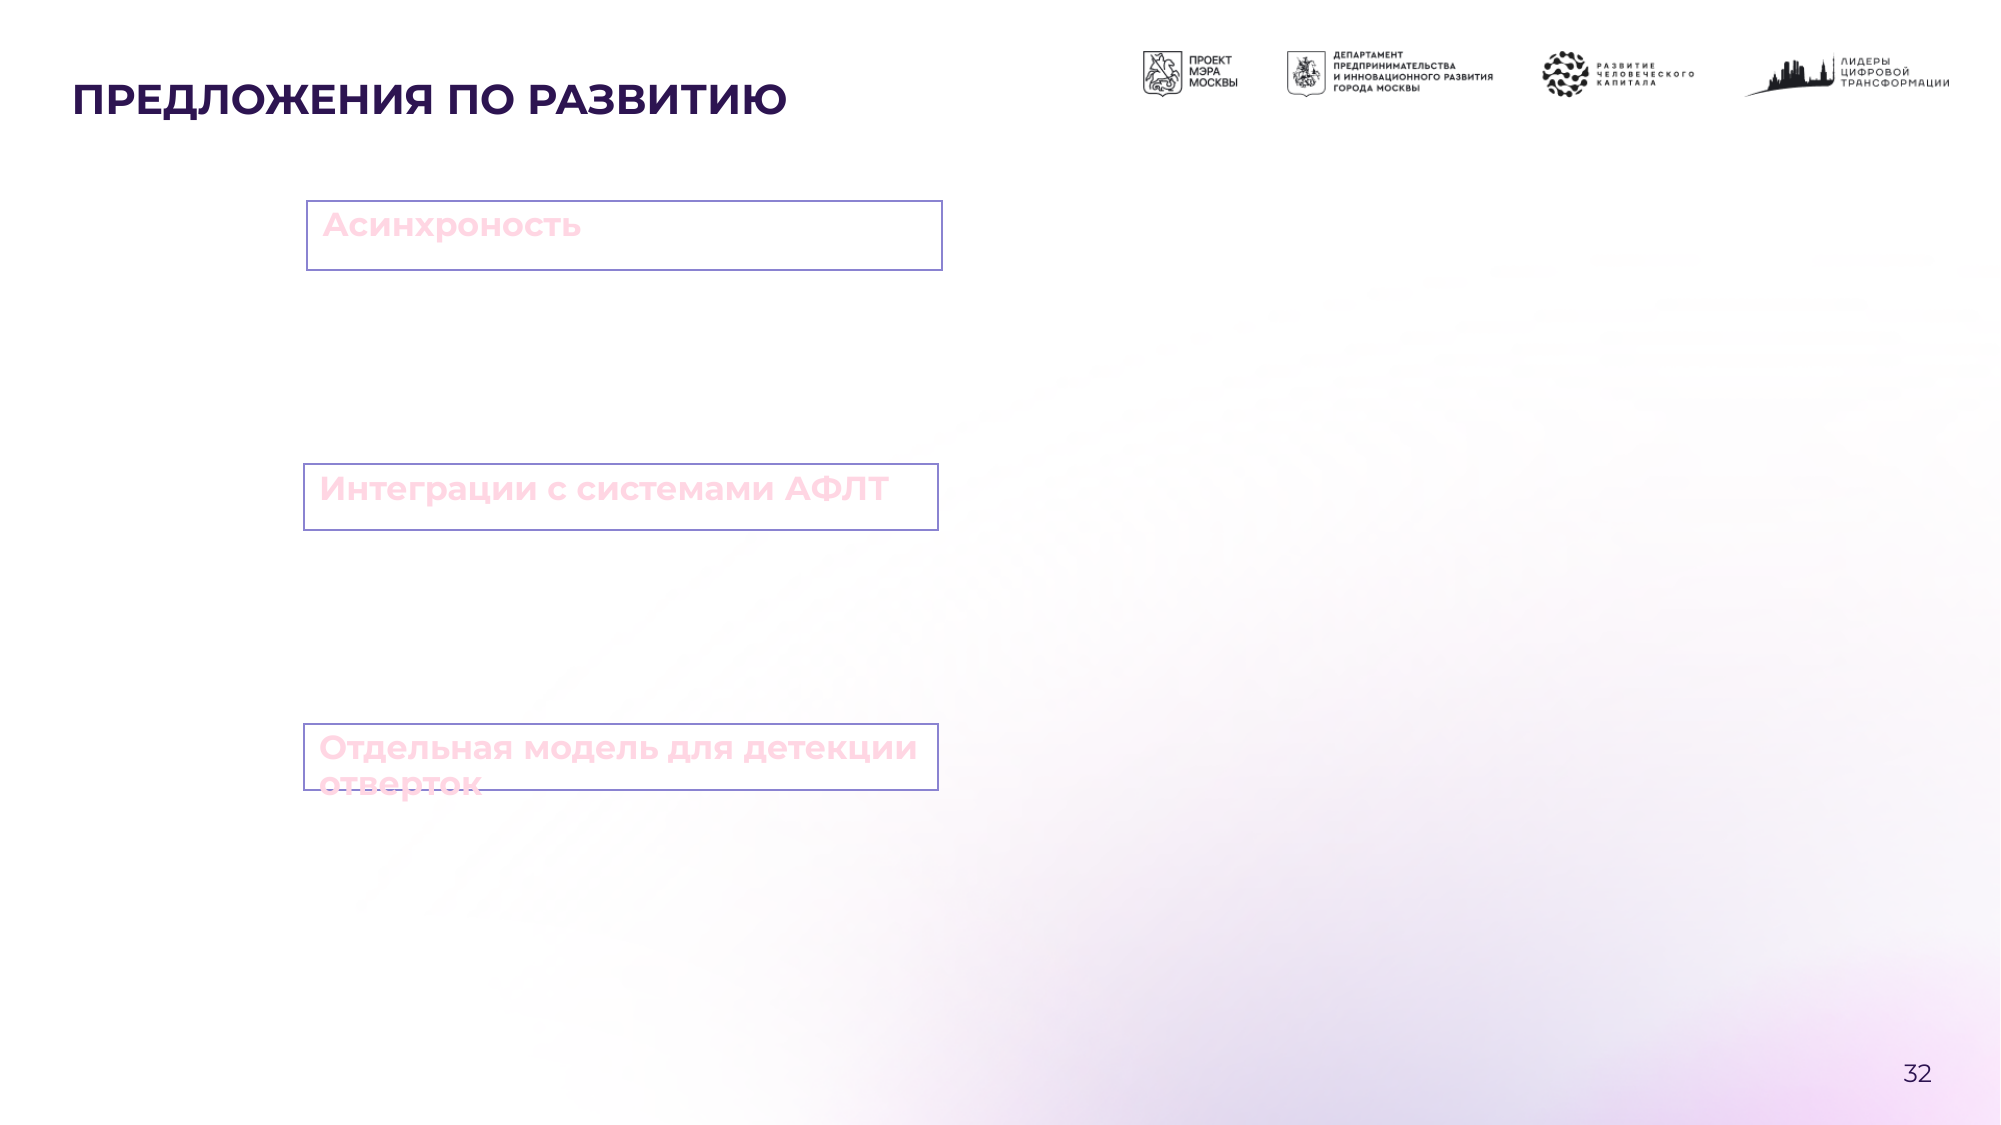

# ПРЕДЛОЖЕНИЯ ПО РАЗВИТИЮ

Асинхроность

Интеграции с системами АФЛТ

Отдельная модель для детекции отверток

32